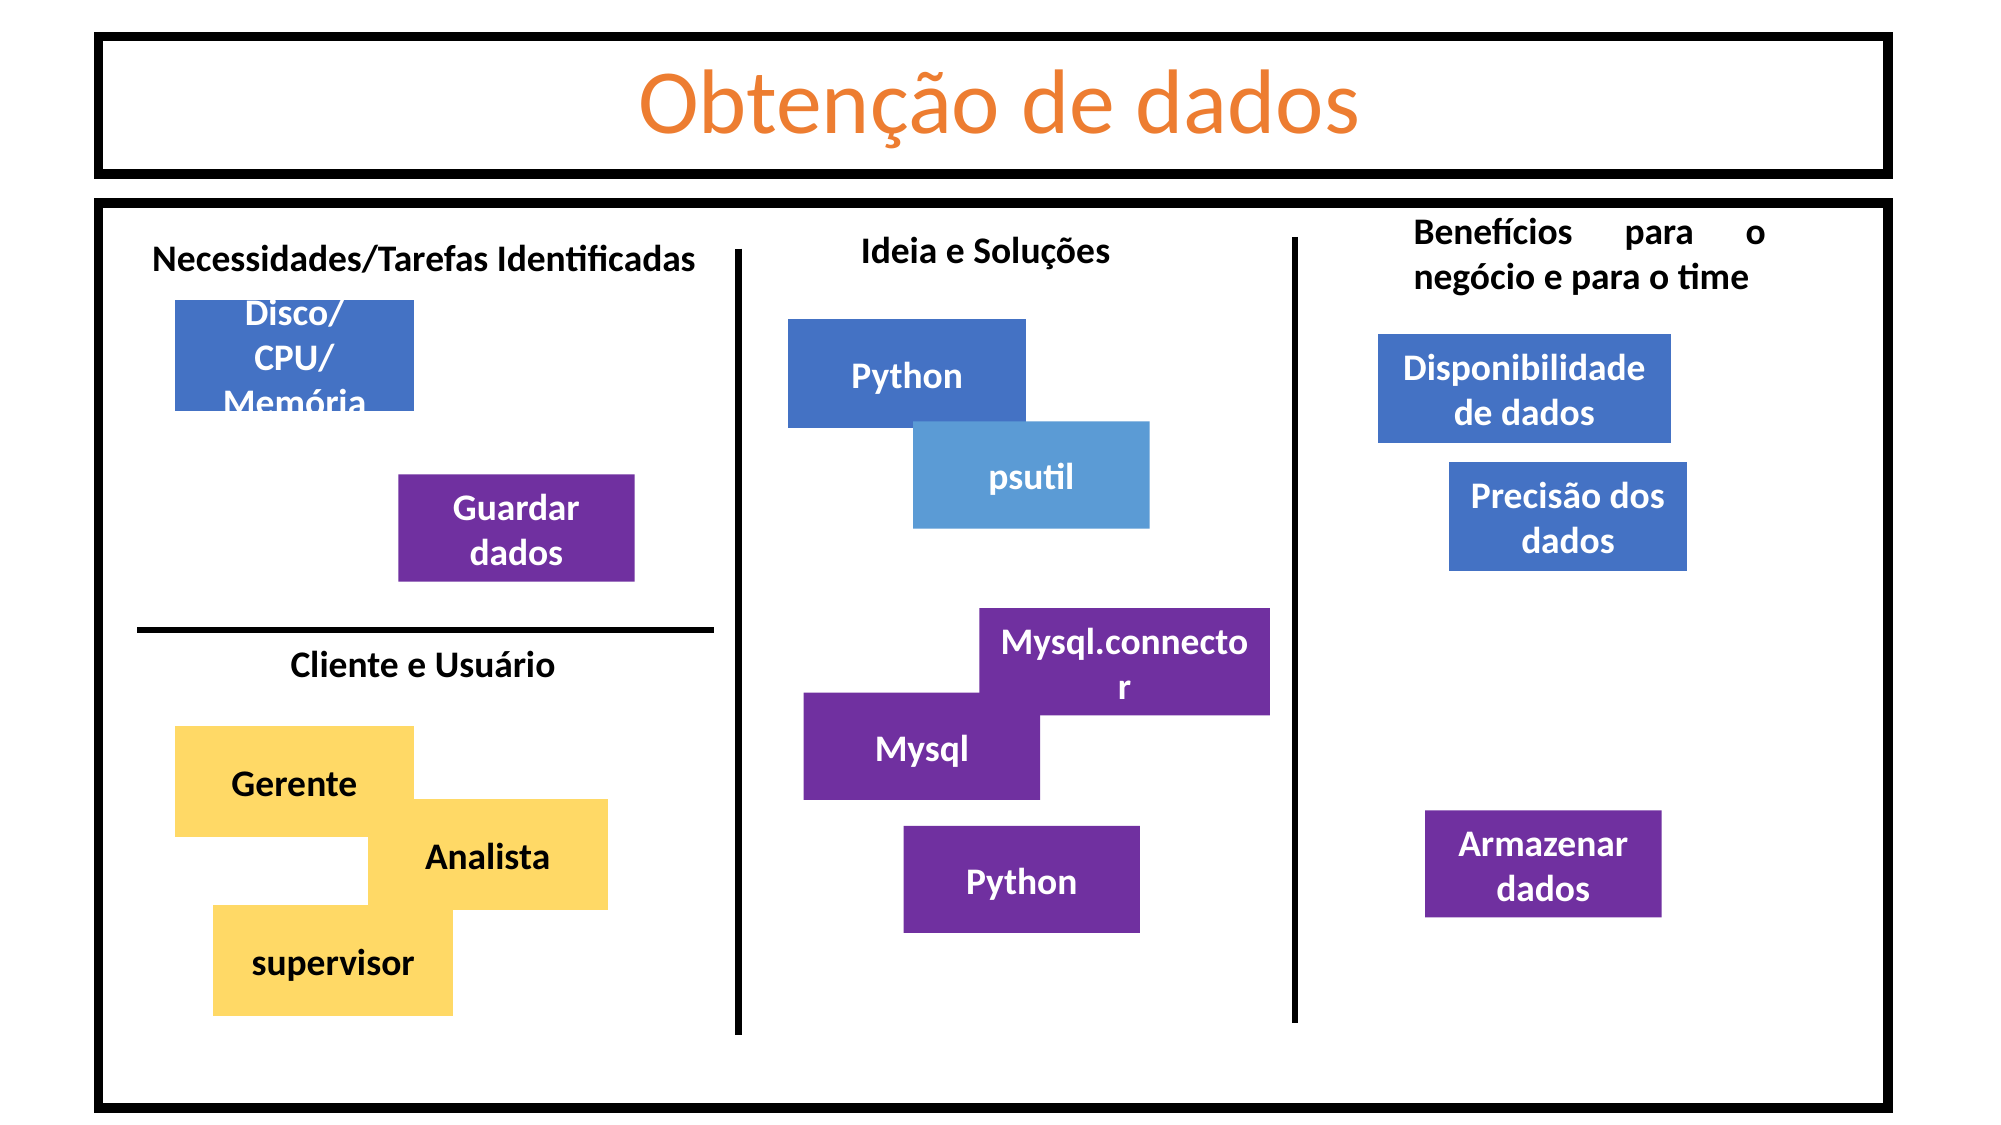

Obtenção de dados

Benefícios para o negócio e para o time
Ideia e Soluções
Necessidades/Tarefas Identificadas
Disco/CPU/Memória
Python
Disponibilidade de dados
psutil
Precisão dos dados
Guardar dados
Mysql.connector
Cliente e Usuário
Mysql
Gerente
Analista
Armazenar dados
Python
supervisor